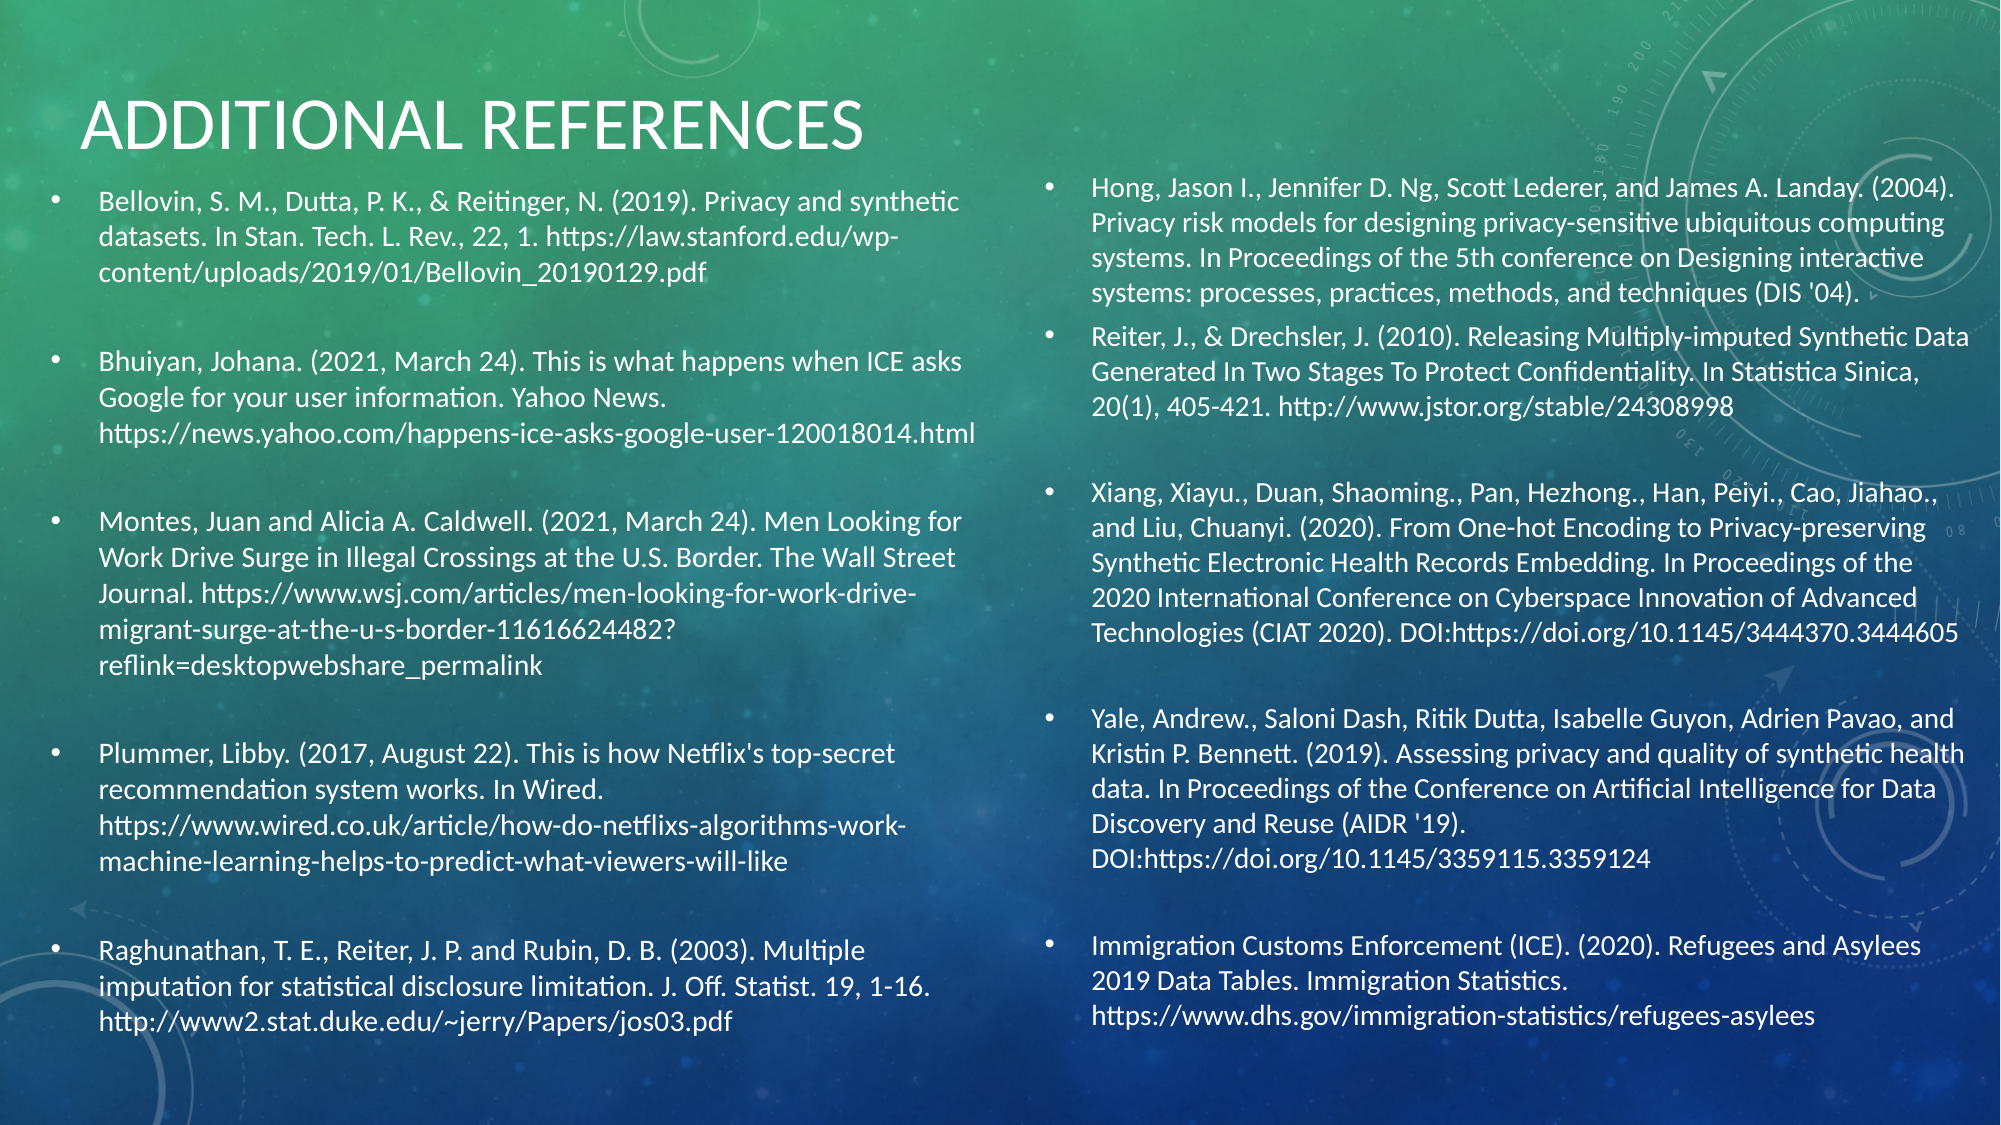

# Additional references
Hong, Jason I., Jennifer D. Ng, Scott Lederer, and James A. Landay. (2004). Privacy risk models for designing privacy-sensitive ubiquitous computing systems. In Proceedings of the 5th conference on Designing interactive systems: processes, practices, methods, and techniques (DIS '04).
Reiter, J., & Drechsler, J. (2010). Releasing Multiply-imputed Synthetic Data Generated In Two Stages To Protect Confidentiality. In Statistica Sinica, 20(1), 405-421. http://www.jstor.org/stable/24308998

Xiang, Xiayu., Duan, Shaoming., Pan, Hezhong., Han, Peiyi., Cao, Jiahao., and Liu, Chuanyi. (2020). From One-hot Encoding to Privacy-preserving Synthetic Electronic Health Records Embedding. In Proceedings of the 2020 International Conference on Cyberspace Innovation of Advanced Technologies (CIAT 2020). DOI:https://doi.org/10.1145/3444370.3444605

Yale, Andrew., Saloni Dash, Ritik Dutta, Isabelle Guyon, Adrien Pavao, and Kristin P. Bennett. (2019). Assessing privacy and quality of synthetic health data. In Proceedings of the Conference on Artificial Intelligence for Data Discovery and Reuse (AIDR '19). DOI:https://doi.org/10.1145/3359115.3359124

Immigration Customs Enforcement (ICE). (2020). Refugees and Asylees 2019 Data Tables. Immigration Statistics. https://www.dhs.gov/immigration-statistics/refugees-asylees
Bellovin, S. M., Dutta, P. K., & Reitinger, N. (2019). Privacy and synthetic datasets. In Stan. Tech. L. Rev., 22, 1. https://law.stanford.edu/wp-content/uploads/2019/01/Bellovin_20190129.pdf

Bhuiyan, Johana. (2021, March 24). This is what happens when ICE asks Google for your user information. Yahoo News. https://news.yahoo.com/happens-ice-asks-google-user-120018014.html

Montes, Juan and Alicia A. Caldwell. (2021, March 24). Men Looking for Work Drive Surge in Illegal Crossings at the U.S. Border. The Wall Street Journal. https://www.wsj.com/articles/men-looking-for-work-drive-migrant-surge-at-the-u-s-border-11616624482?reflink=desktopwebshare_permalink

Plummer, Libby. (2017, August 22). This is how Netflix's top-secret recommendation system works. In Wired. https://www.wired.co.uk/article/how-do-netflixs-algorithms-work-machine-learning-helps-to-predict-what-viewers-will-like

Raghunathan, T. E., Reiter, J. P. and Rubin, D. B. (2003). Multiple imputation for statistical disclosure limitation. J. Off. Statist. 19, 1-16. http://www2.stat.duke.edu/~jerry/Papers/jos03.pdf